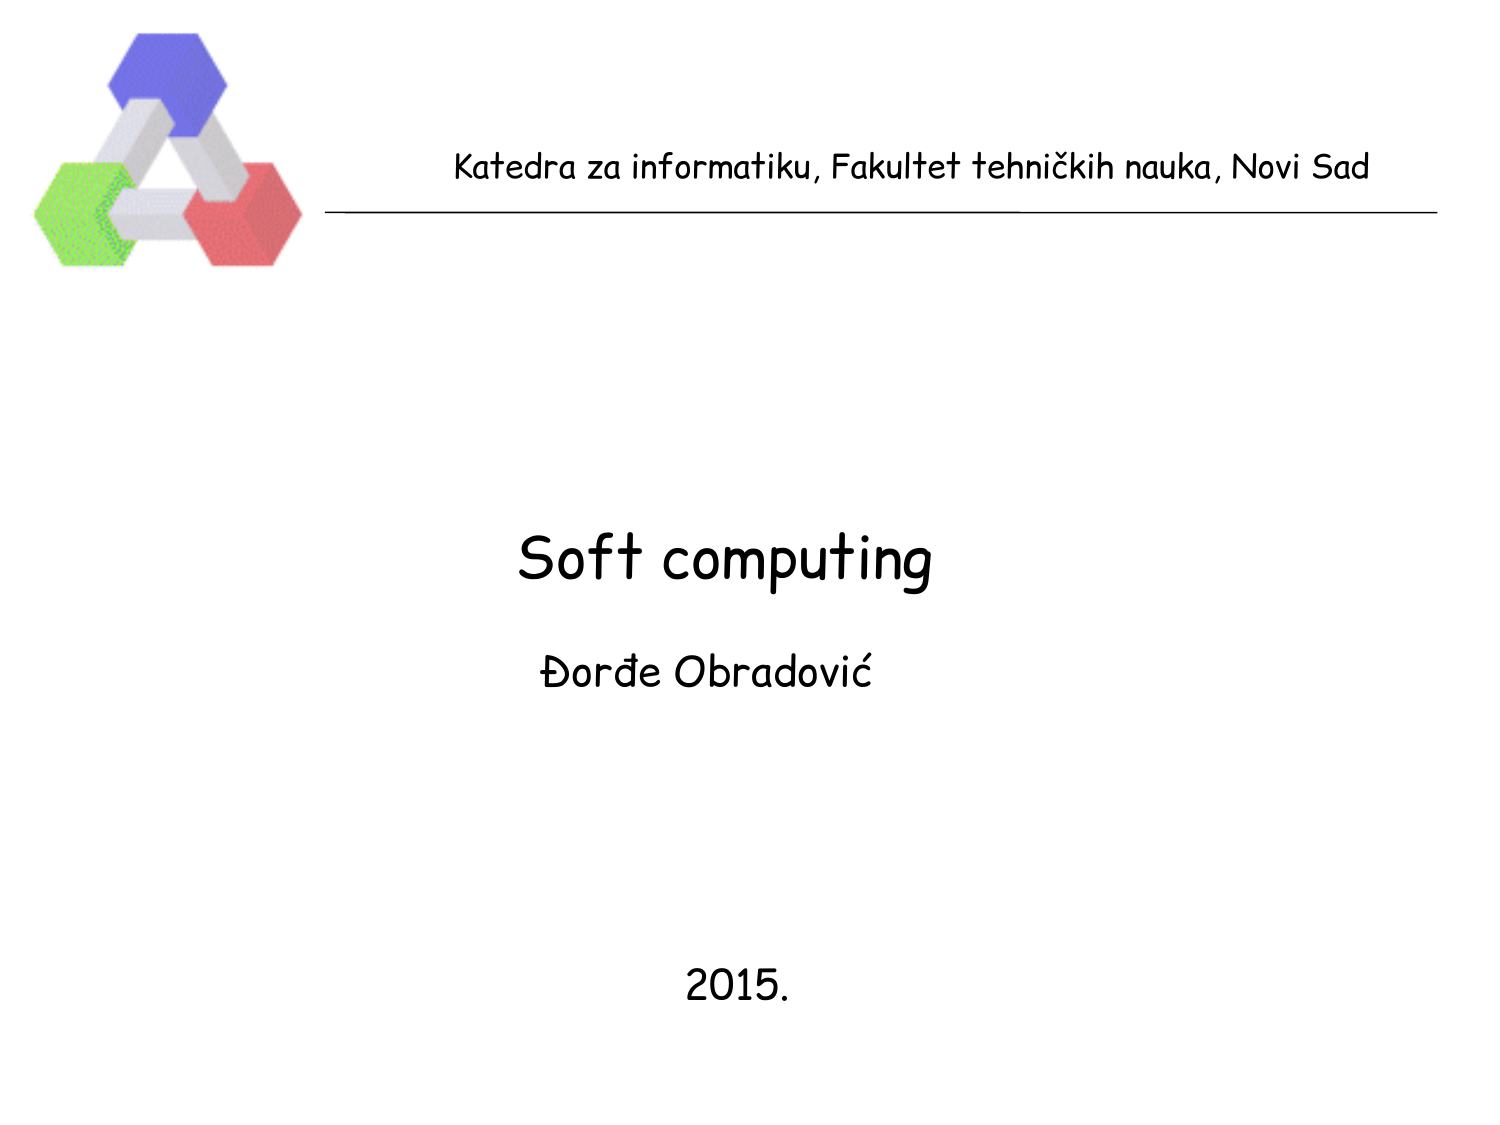

Katedra za informatiku, Fakultet tehničkih nauka, Novi Sad

Soft computing
Đorđe Obradović
# 2015.